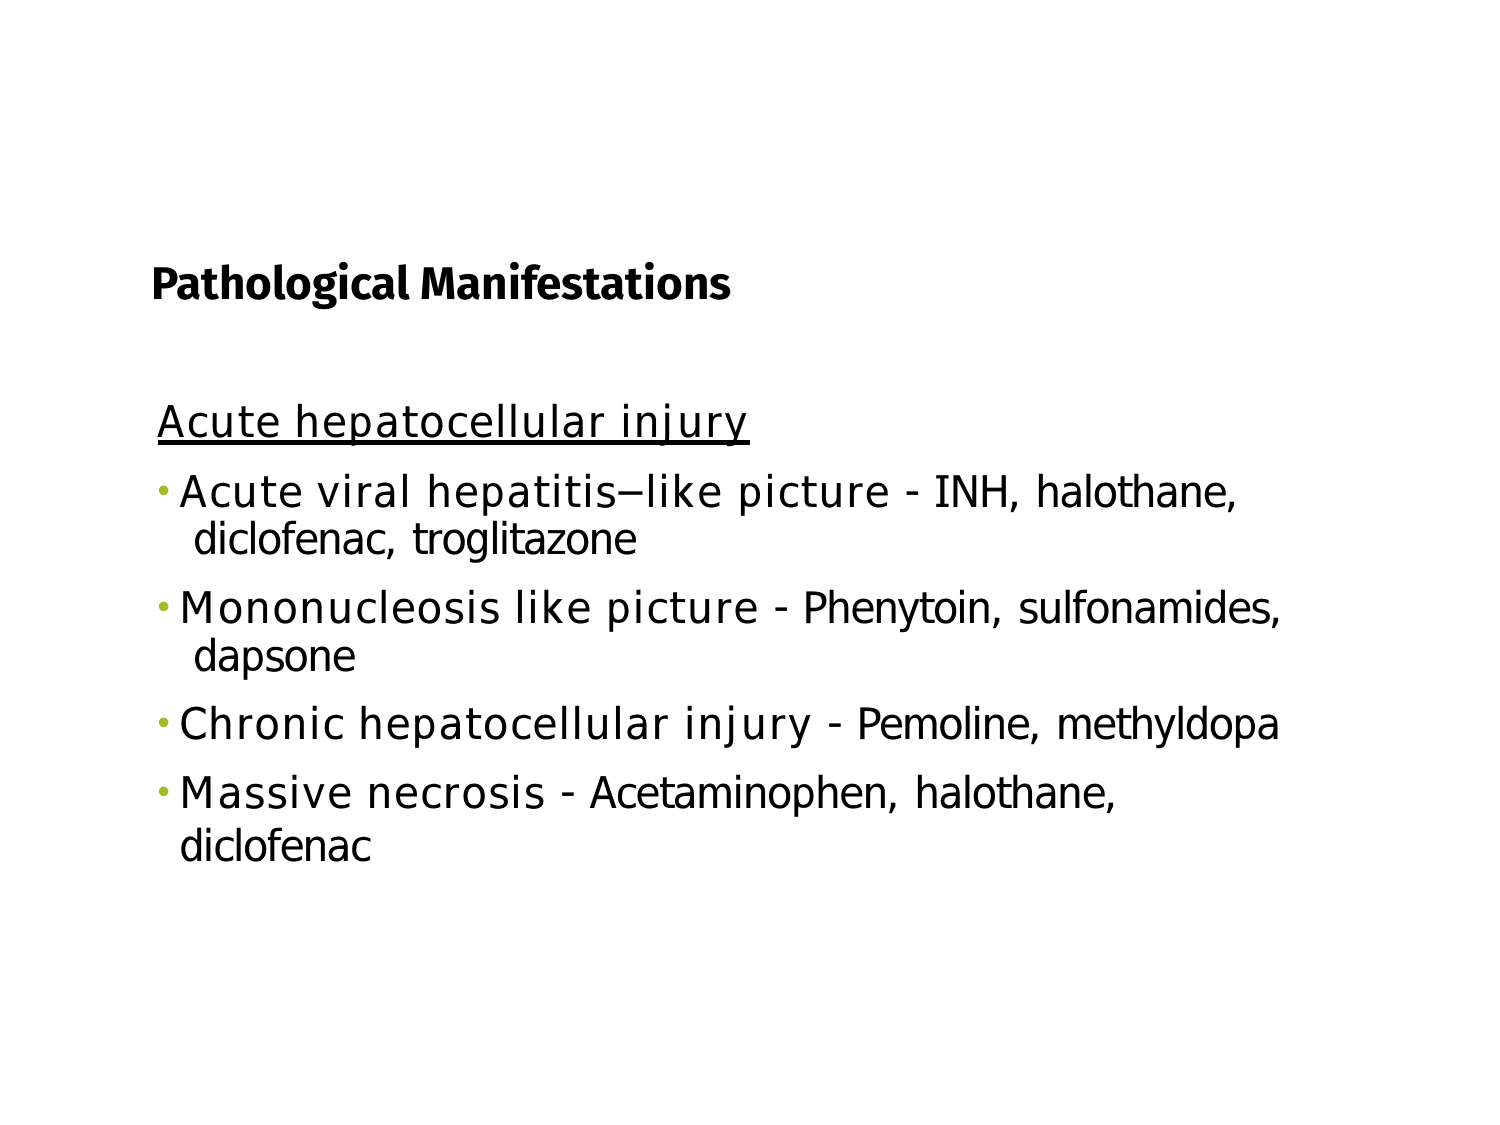

# Pathological Manifestations
Acute hepatocellular injury
Acute viral hepatitis–like picture - INH, halothane,  diclofenac, troglitazone
Mononucleosis like picture - Phenytoin, sulfonamides,  dapsone
Chronic hepatocellular injury - Pemoline, methyldopa
Massive necrosis - Acetaminophen, halothane,	diclofenac